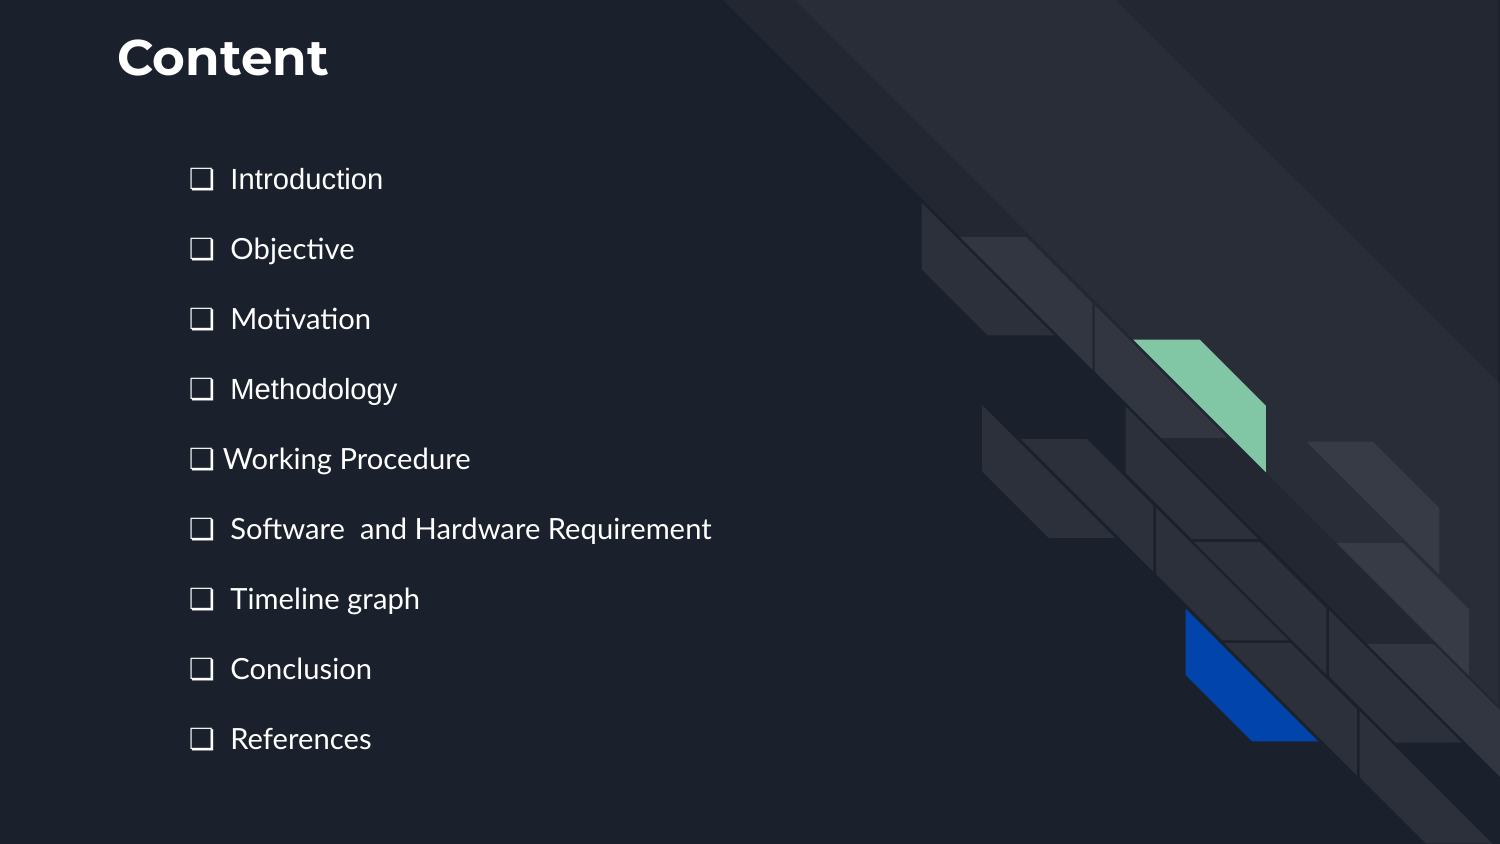

# Content
❏  Introduction
❏  Objective
❏  Motivation
❏  Methodology
❏ Working Procedure
❏  Software  and Hardware Requirement
❏  Timeline graph
❏  Conclusion
❏  References